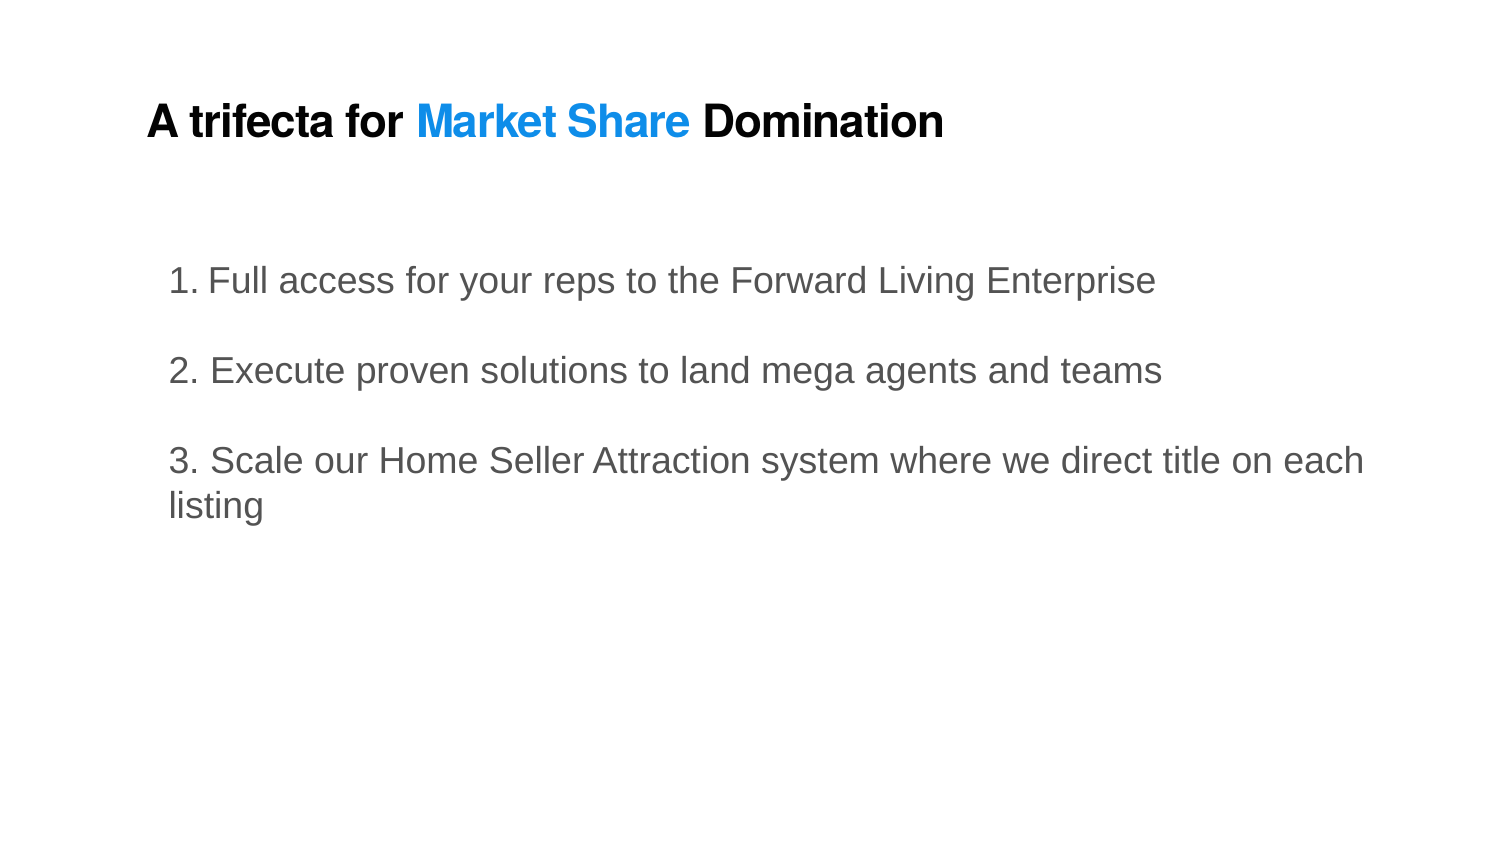

A trifecta for Market Share Domination
Full access for your reps to the Forward Living Enterprise

2. Execute proven solutions to land mega agents and teams

3. Scale our Home Seller Attraction system where we direct title on each listing